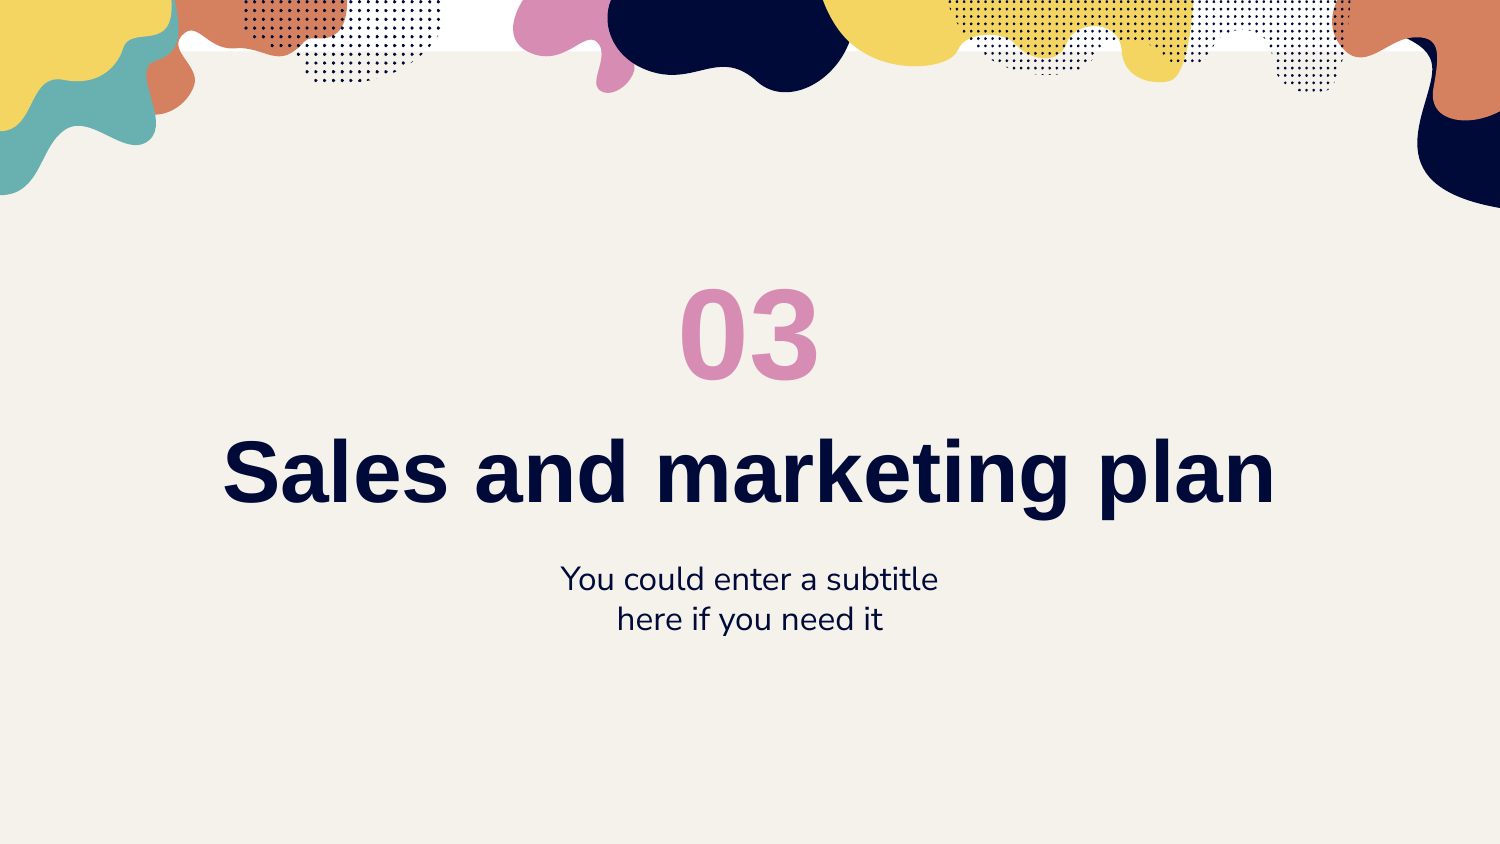

03
# Sales and marketing plan
You could enter a subtitle here if you need it